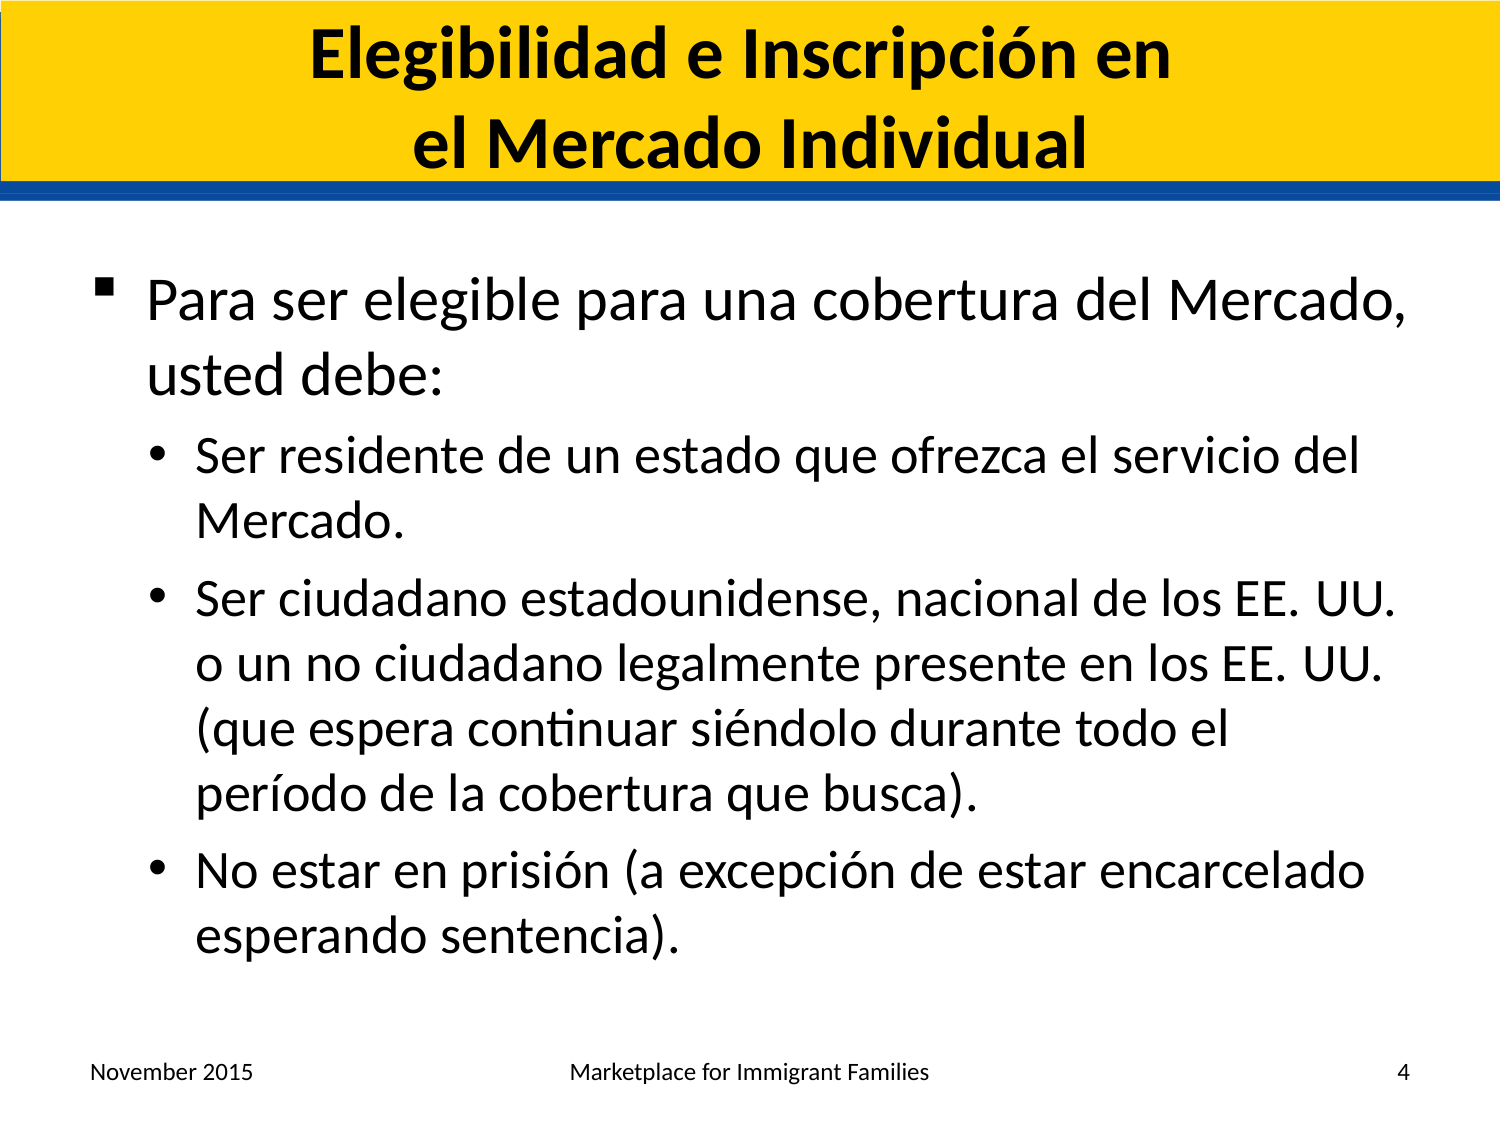

# Elegibilidad e Inscripción en el Mercado Individual
Para ser elegible para una cobertura del Mercado, usted debe:
Ser residente de un estado que ofrezca el servicio del Mercado.
Ser ciudadano estadounidense, nacional de los EE. UU. o un no ciudadano legalmente presente en los EE. UU. (que espera continuar siéndolo durante todo el período de la cobertura que busca).
No estar en prisión (a excepción de estar encarcelado esperando sentencia).
November 2015
Marketplace for Immigrant Families
4